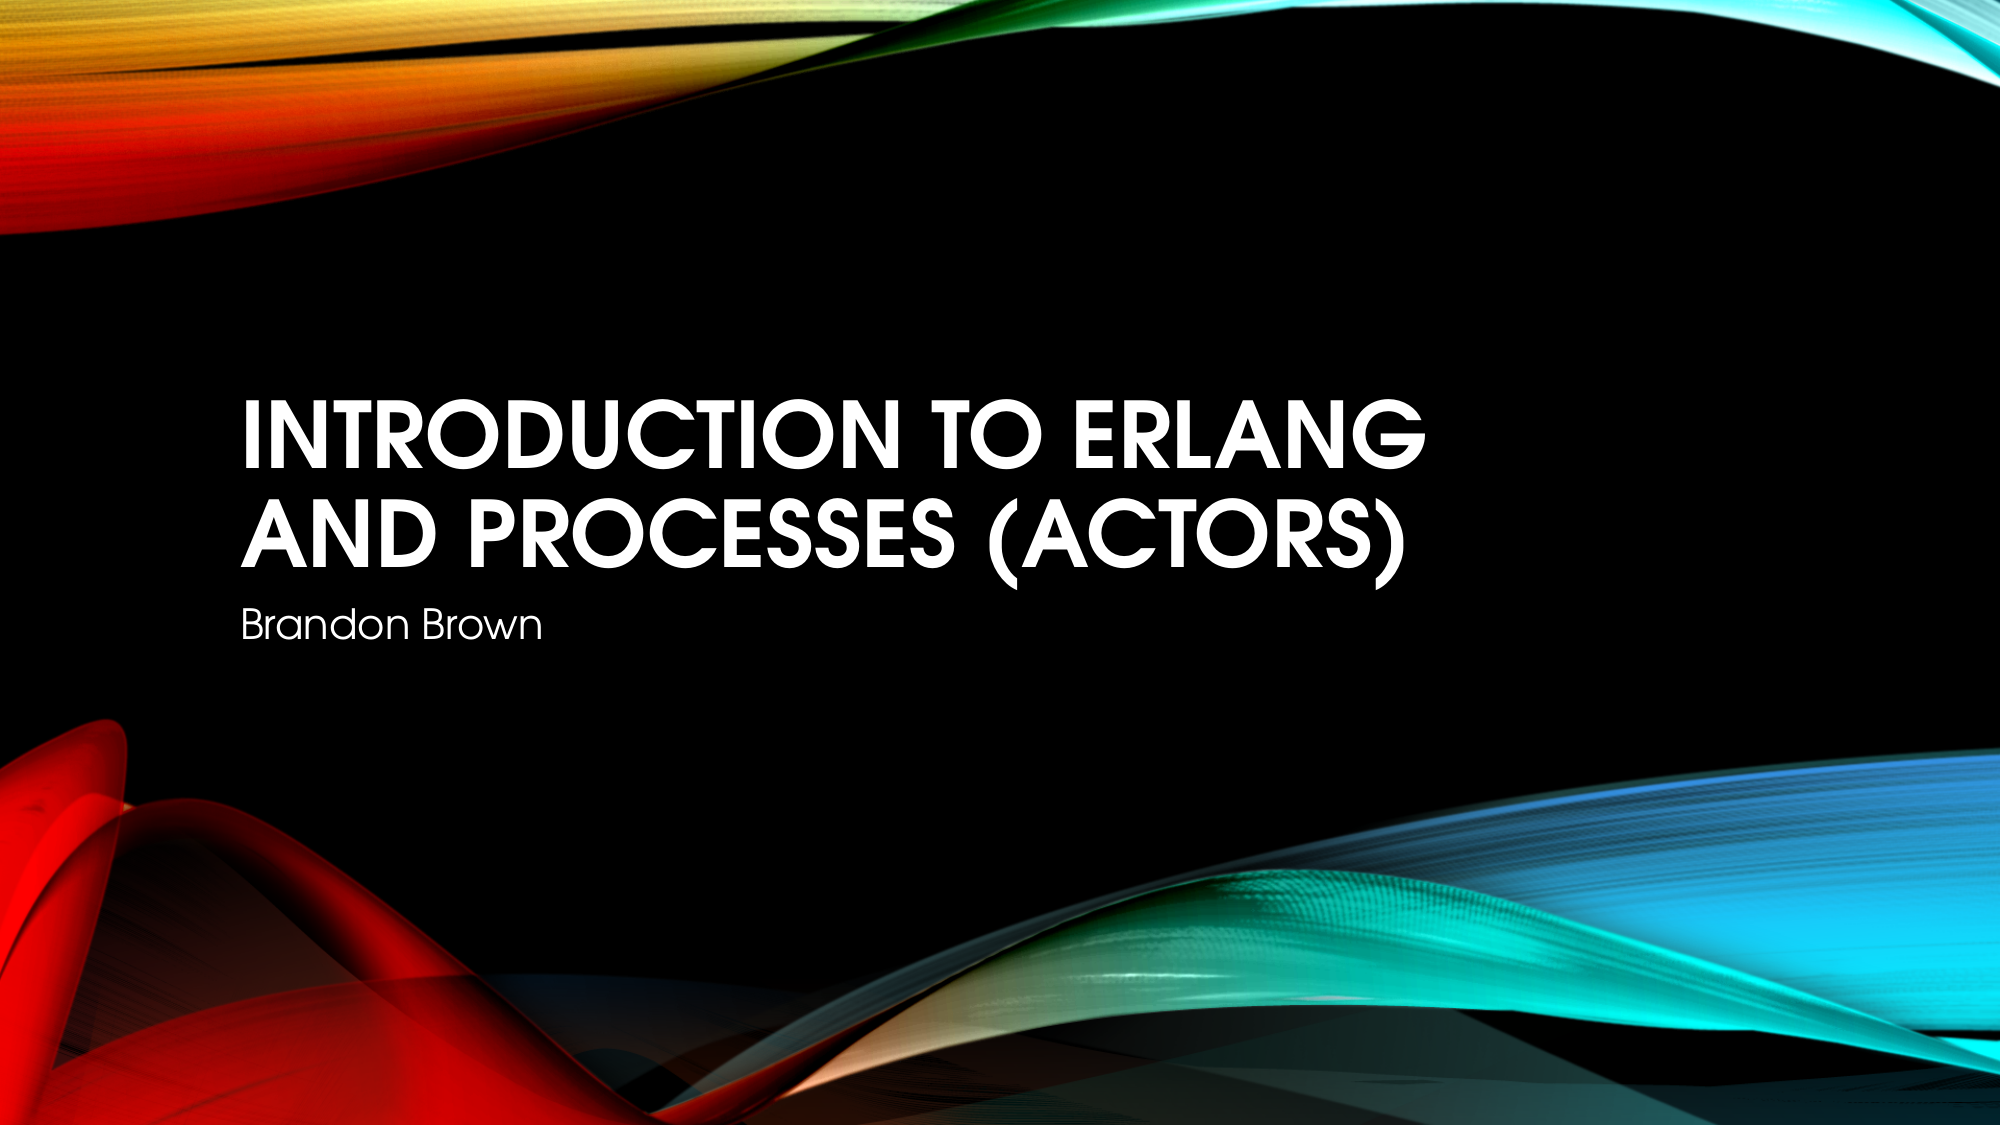

# Introduction to Erlang and Processes (Actors)
Brandon Brown